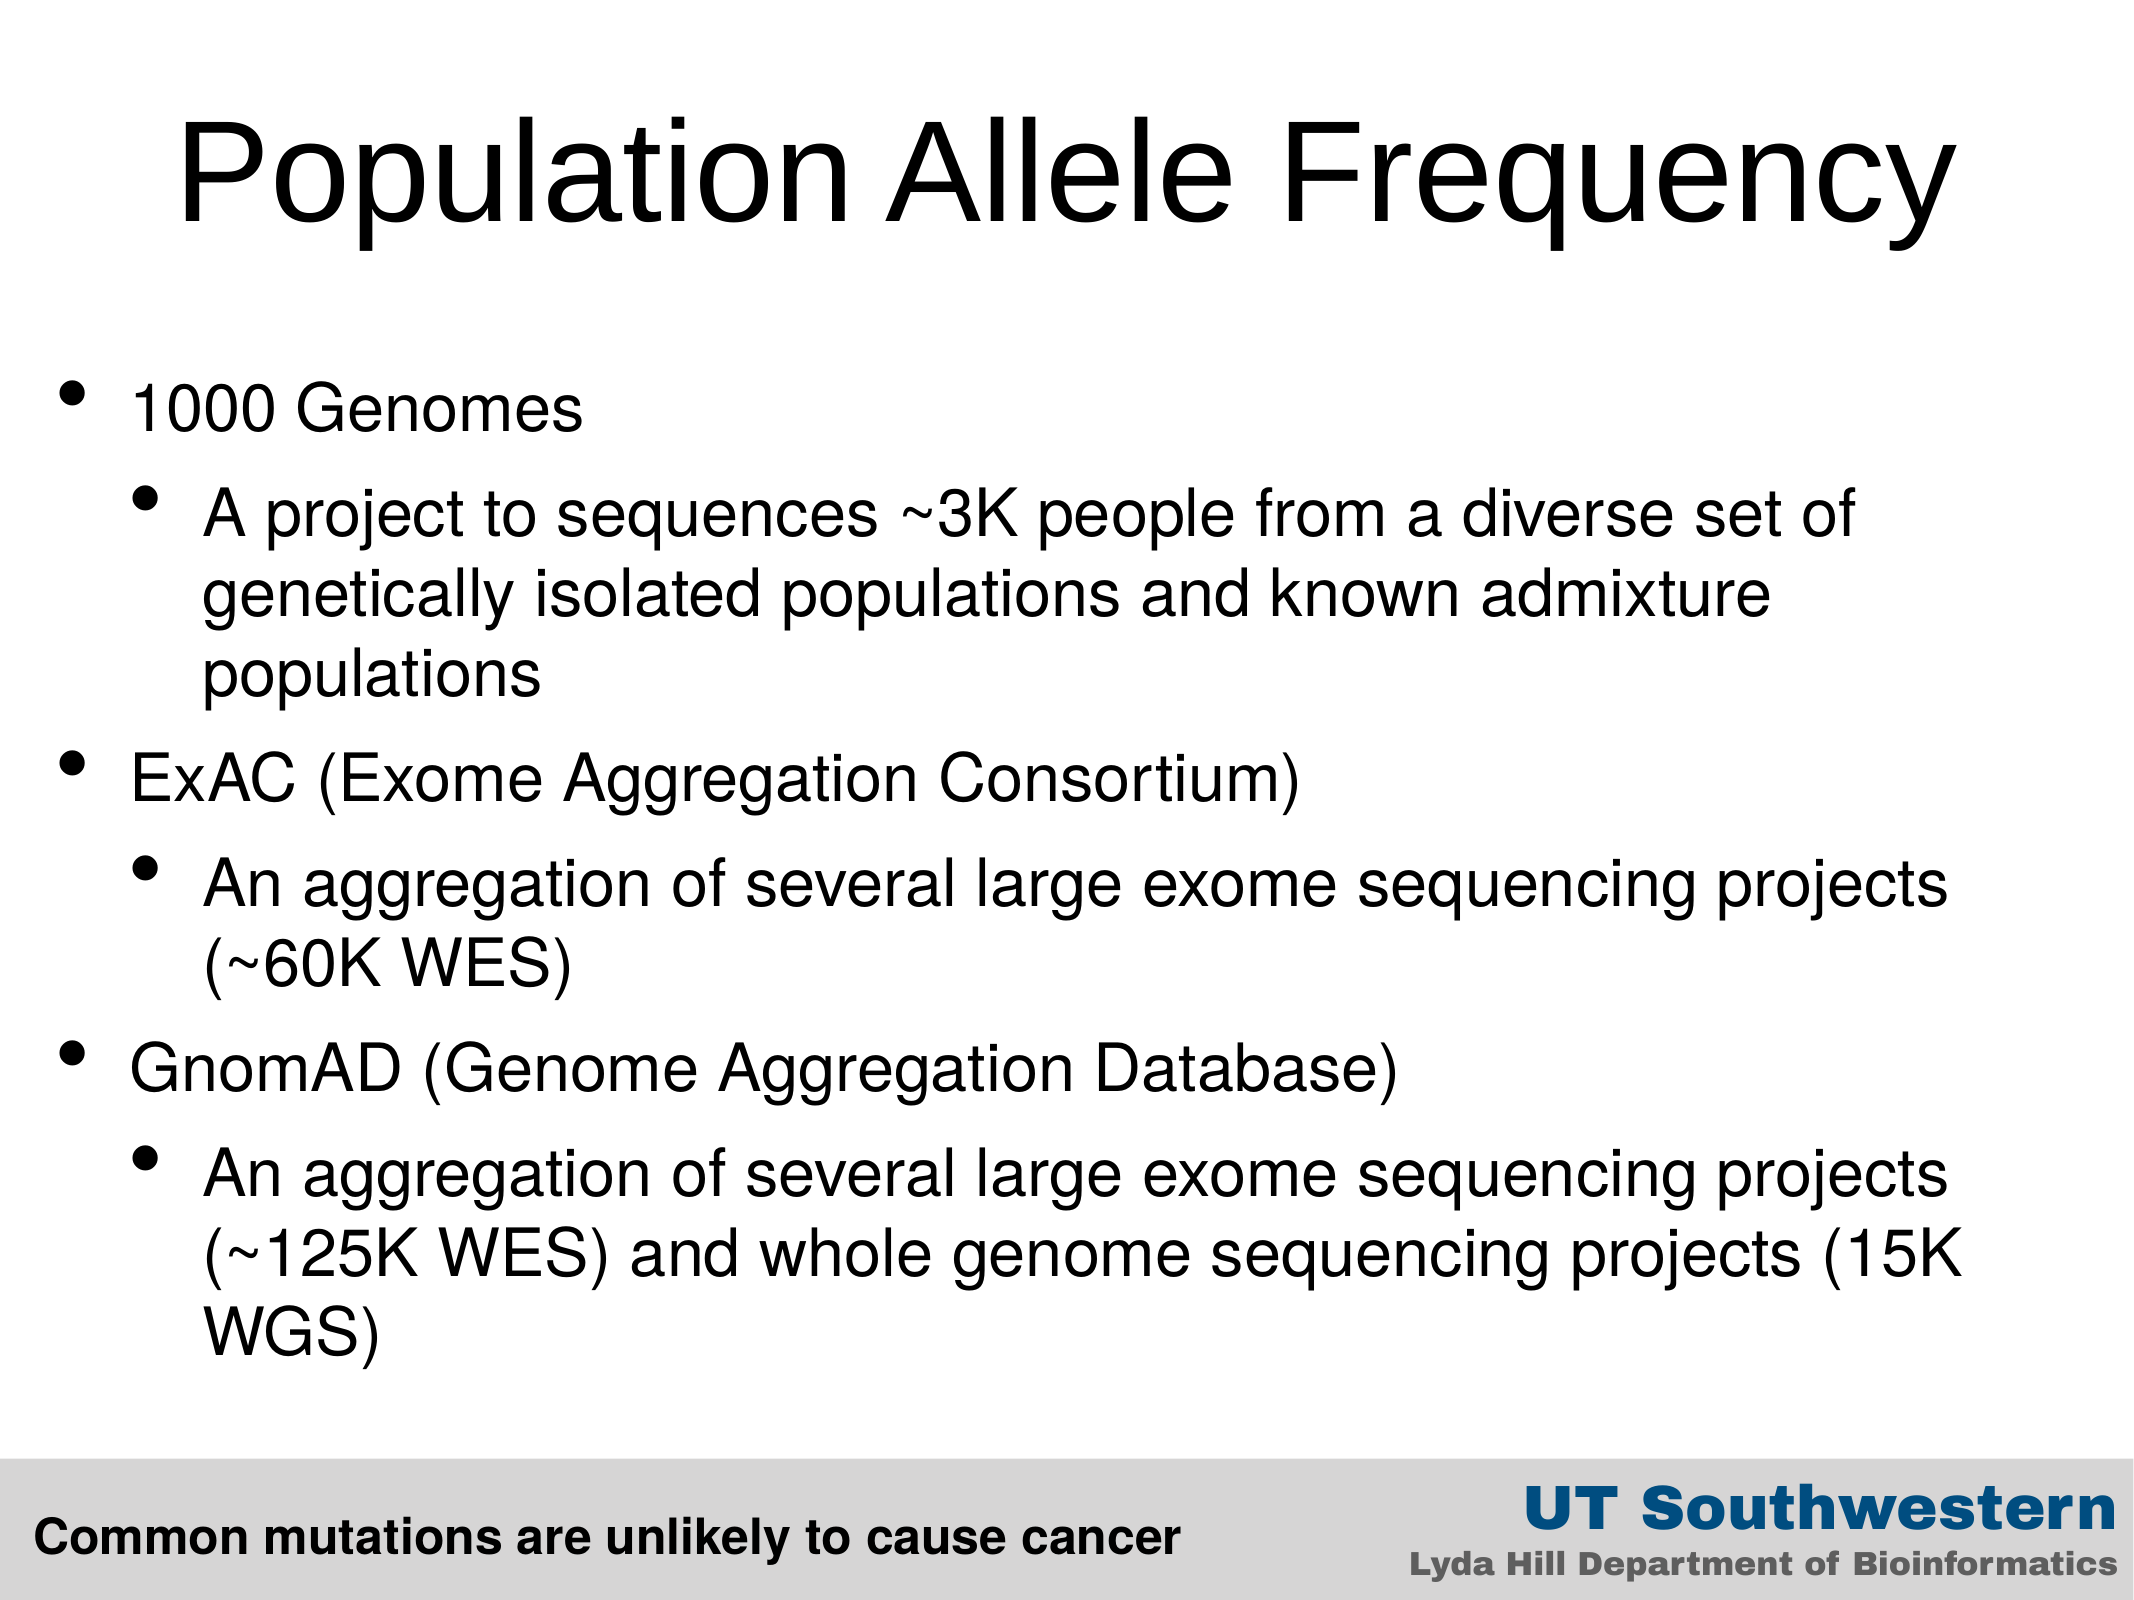

# Population Allele Frequency
1000 Genomes
A project to sequences ~3K people from a diverse set of genetically isolated populations and known admixture populations
ExAC (Exome Aggregation Consortium)
An aggregation of several large exome sequencing projects (~60K WES)
GnomAD (Genome Aggregation Database)
An aggregation of several large exome sequencing projects (~125K WES) and whole genome sequencing projects (15K WGS)
Common mutations are unlikely to cause cancer